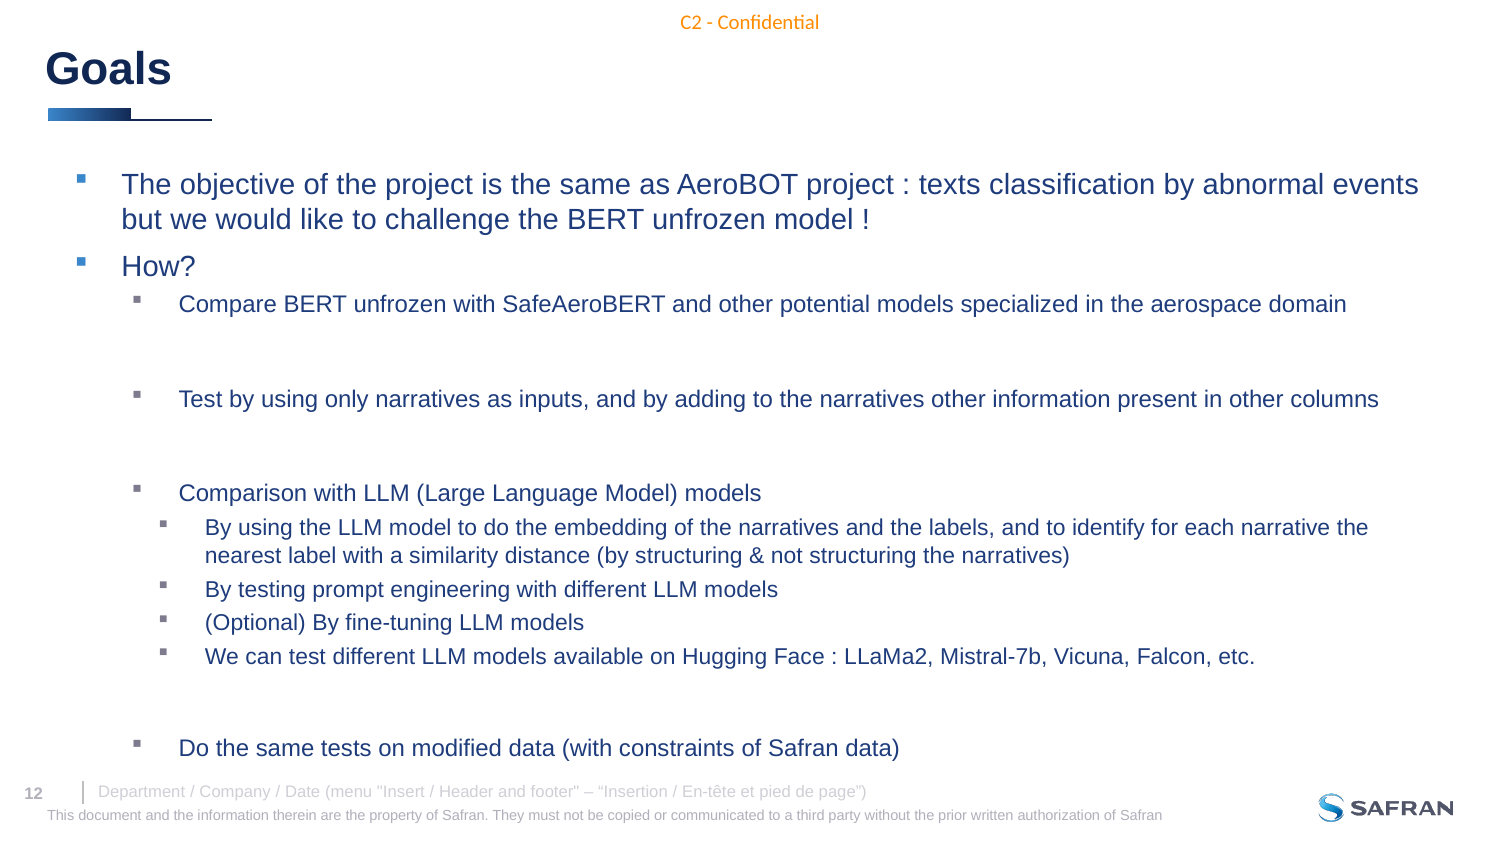

# Goals
The objective of the project is the same as AeroBOT project : texts classification by abnormal events but we would like to challenge the BERT unfrozen model !
How?
Compare BERT unfrozen with SafeAeroBERT and other potential models specialized in the aerospace domain

Test by using only narratives as inputs, and by adding to the narratives other information present in other columns

Comparison with LLM (Large Language Model) models
By using the LLM model to do the embedding of the narratives and the labels, and to identify for each narrative the nearest label with a similarity distance (by structuring & not structuring the narratives)
By testing prompt engineering with different LLM models
(Optional) By fine-tuning LLM models
We can test different LLM models available on Hugging Face : LLaMa2, Mistral-7b, Vicuna, Falcon, etc.

Do the same tests on modified data (with constraints of Safran data)

Department / Company / Date (menu "Insert / Header and footer" – “Insertion / En-tête et pied de page”)